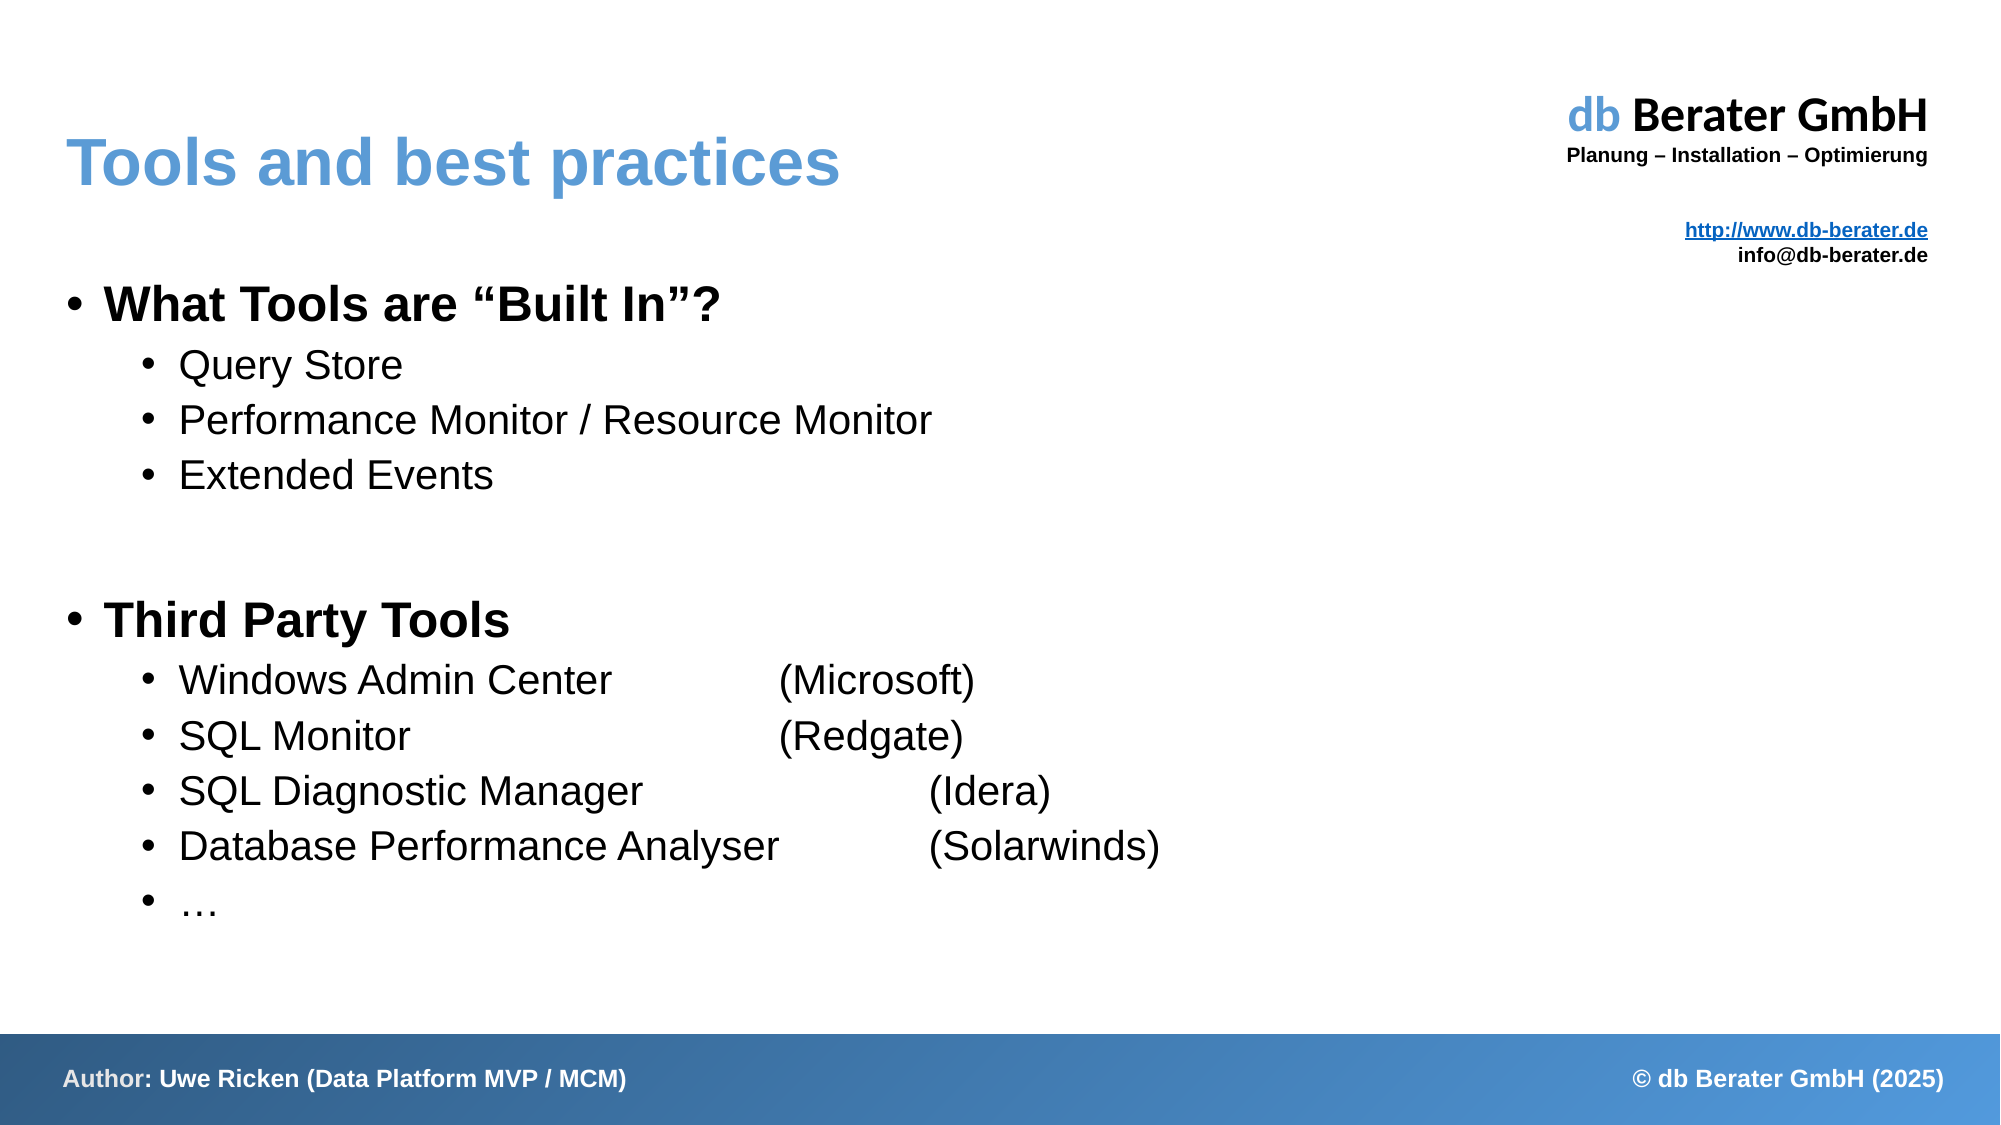

# Tools and best practices
What Tools are “Built In”?
Query Store
Performance Monitor / Resource Monitor
Extended Events

Third Party Tools
Windows Admin Center		(Microsoft)
SQL Monitor			(Redgate)
SQL Diagnostic Manager		(Idera)
Database Performance Analyser	(Solarwinds)
…